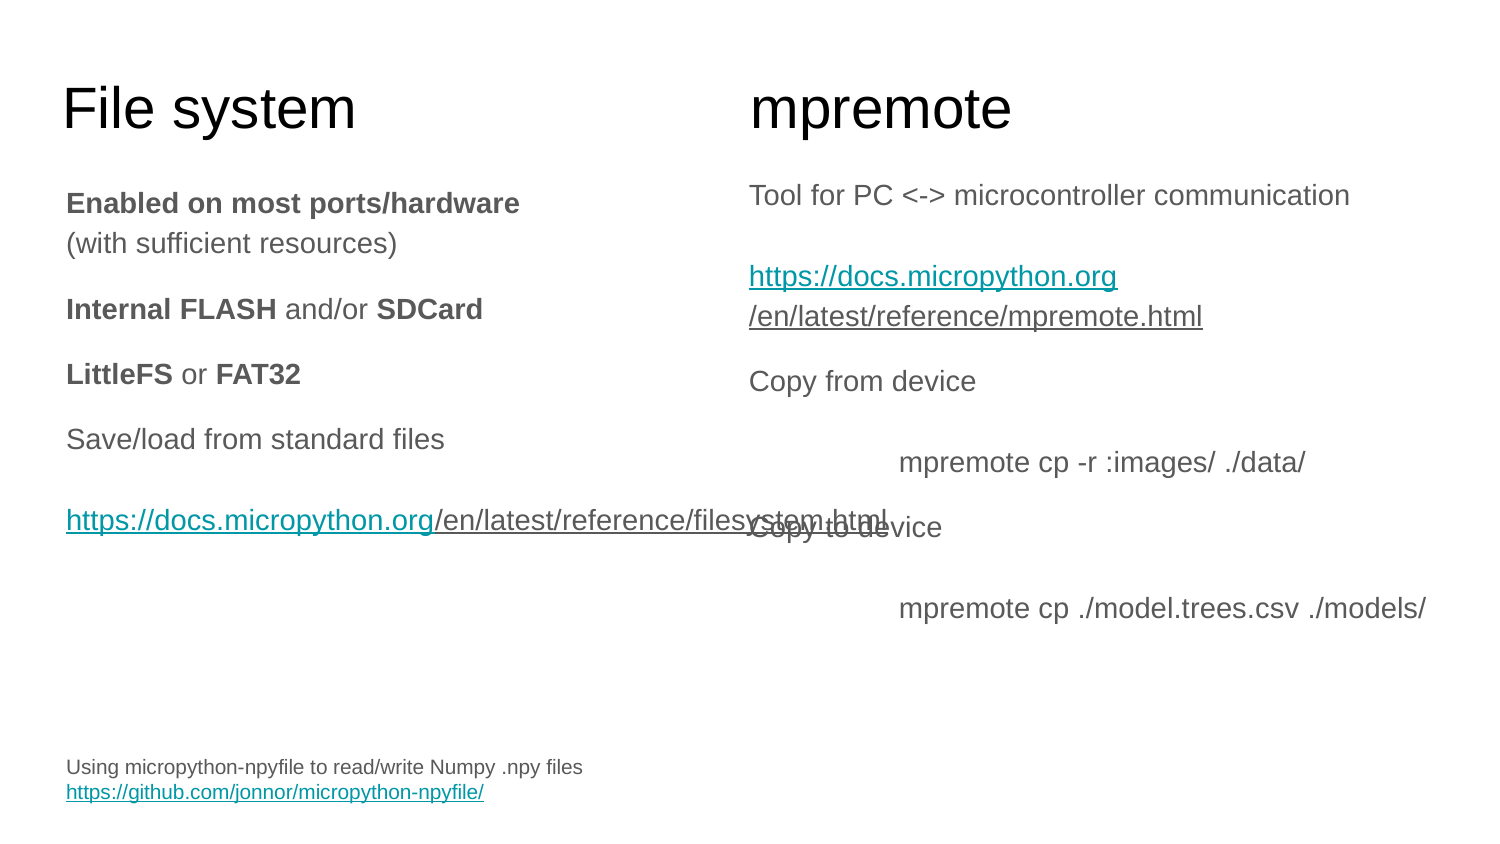

# File system
mpremote
Tool for PC <-> microcontroller communication
https://docs.micropython.org
/en/latest/reference/mpremote.html
Copy from device
	mpremote cp -r :images/ ./data/
Copy to device
	mpremote cp ./model.trees.csv ./models/
Enabled on most ports/hardware
(with sufficient resources)
Internal FLASH and/or SDCard
LittleFS or FAT32
Save/load from standard files
https://docs.micropython.org
/en/latest/reference/filesystem.html

Using micropython-npyfile to read/write Numpy .npy files
https://github.com/jonnor/micropython-npyfile/